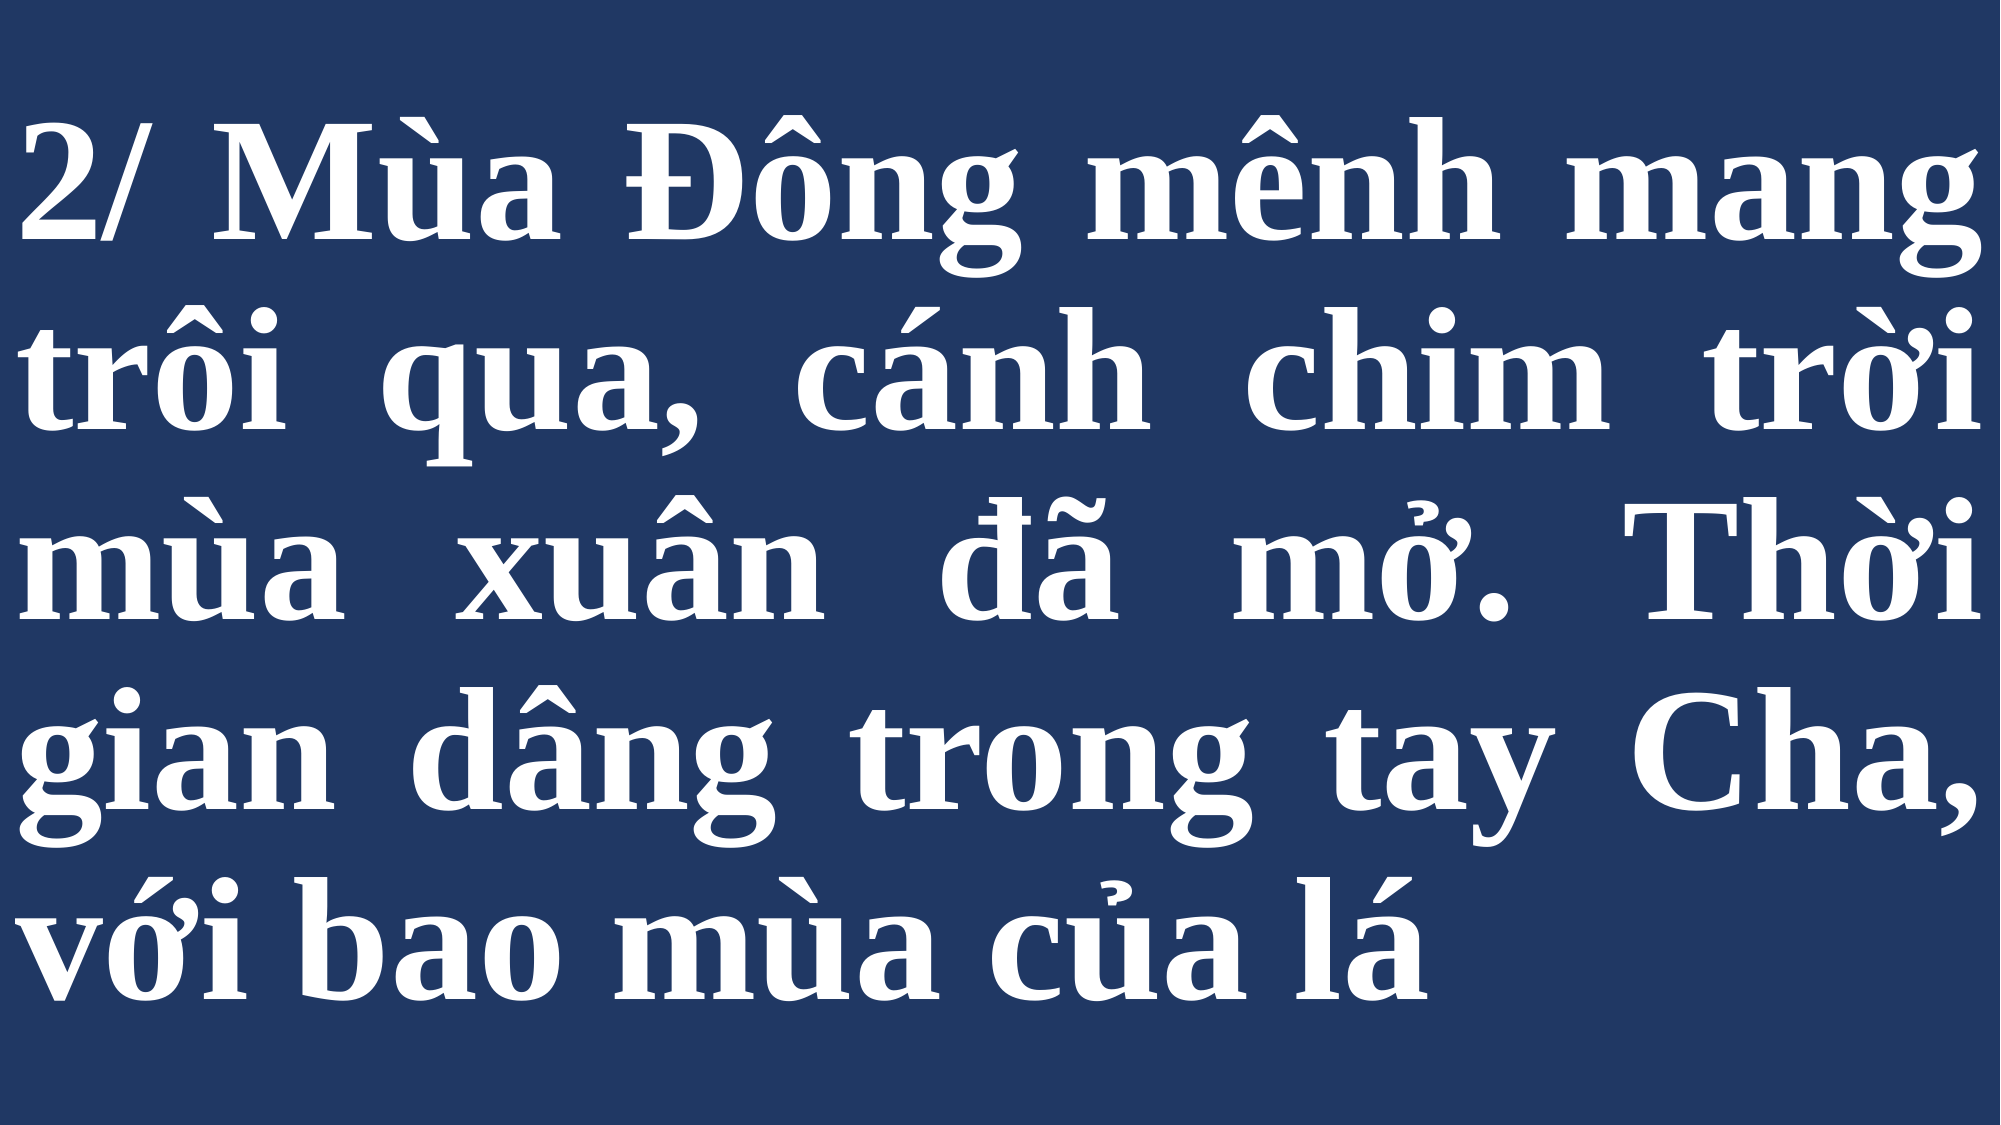

# 2/ Mùa Đông mênh mang trôi qua, cánh chim trời mùa xuân đã mở. Thời gian dâng trong tay Cha, với bao mùa của lá